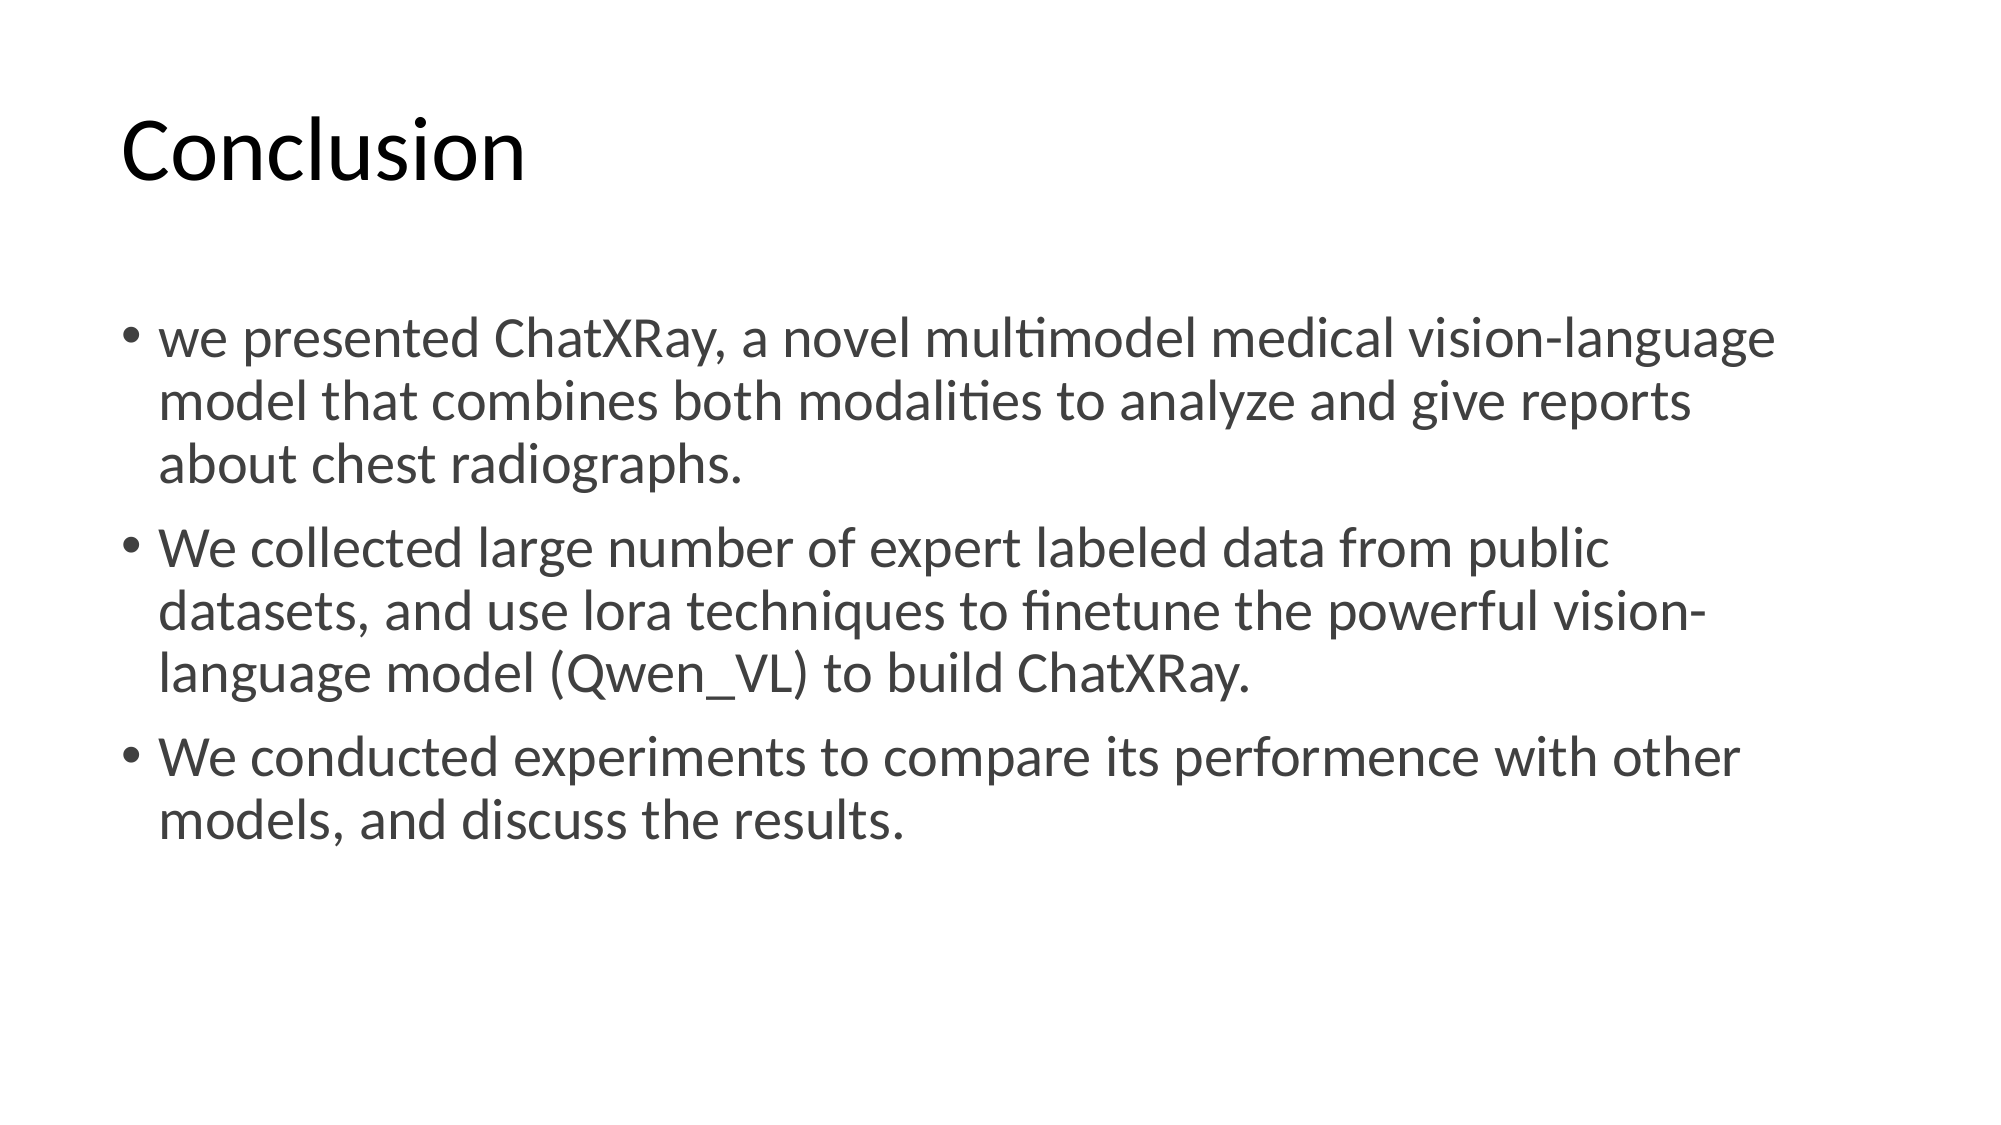

# Conclusion
we presented ChatXRay, a novel multimodel medical vision-language model that combines both modalities to analyze and give reports about chest radiographs.
We collected large number of expert labeled data from public datasets, and use lora techniques to finetune the powerful vision-language model (Qwen_VL) to build ChatXRay.
We conducted experiments to compare its performence with other models, and discuss the results.